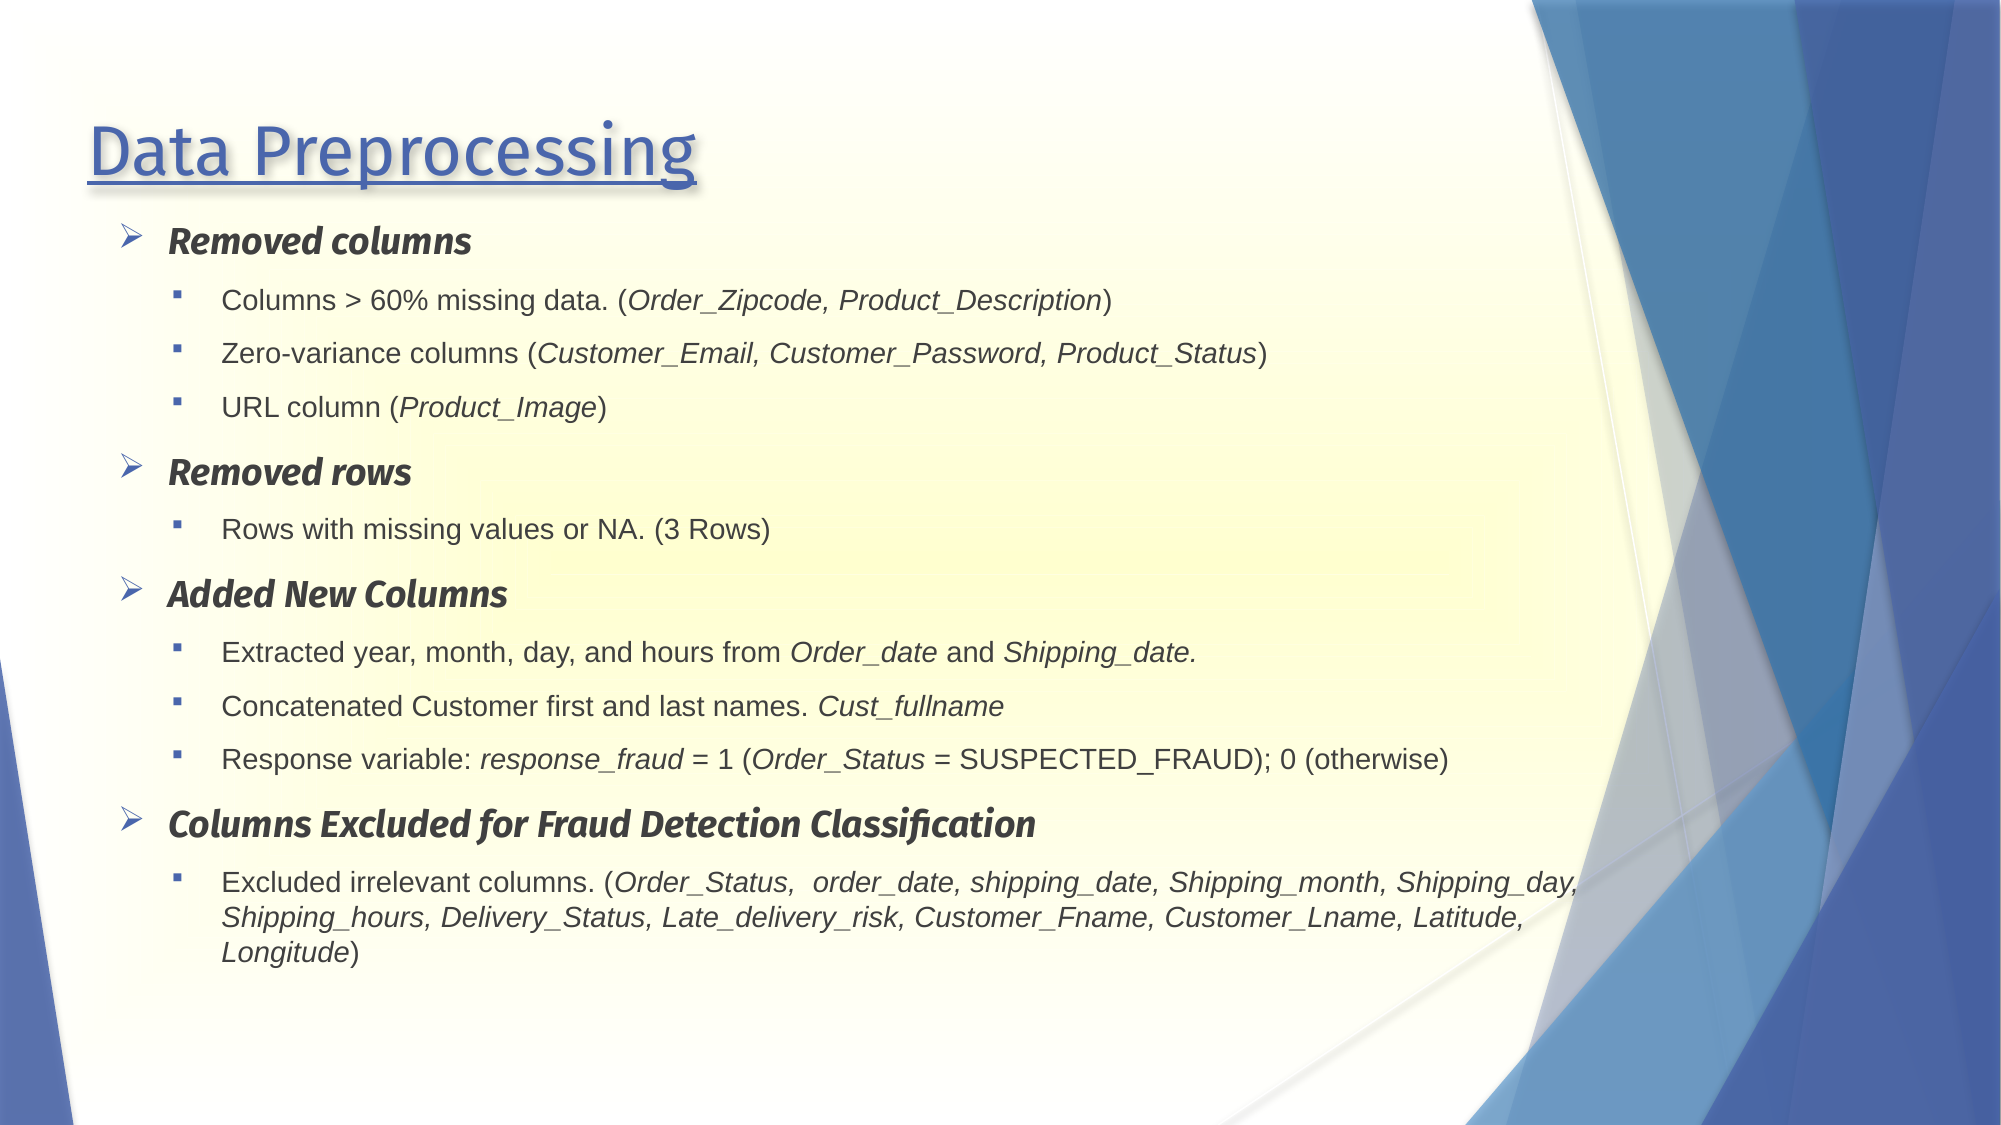

# Data Preprocessing
Removed columns
Columns > 60% missing data. (Order_Zipcode, Product_Description)
Zero-variance columns (Customer_Email, Customer_Password, Product_Status)
URL column (Product_Image)
Removed rows
Rows with missing values or NA. (3 Rows)
Added New Columns
Extracted year, month, day, and hours from Order_date and Shipping_date.
Concatenated Customer first and last names. Cust_fullname
Response variable: response_fraud = 1 (Order_Status = SUSPECTED_FRAUD); 0 (otherwise)
Columns Excluded for Fraud Detection Classification
Excluded irrelevant columns. (Order_Status,  order_date, shipping_date, Shipping_month, Shipping_day, Shipping_hours, Delivery_Status, Late_delivery_risk, Customer_Fname, Customer_Lname, Latitude, Longitude)